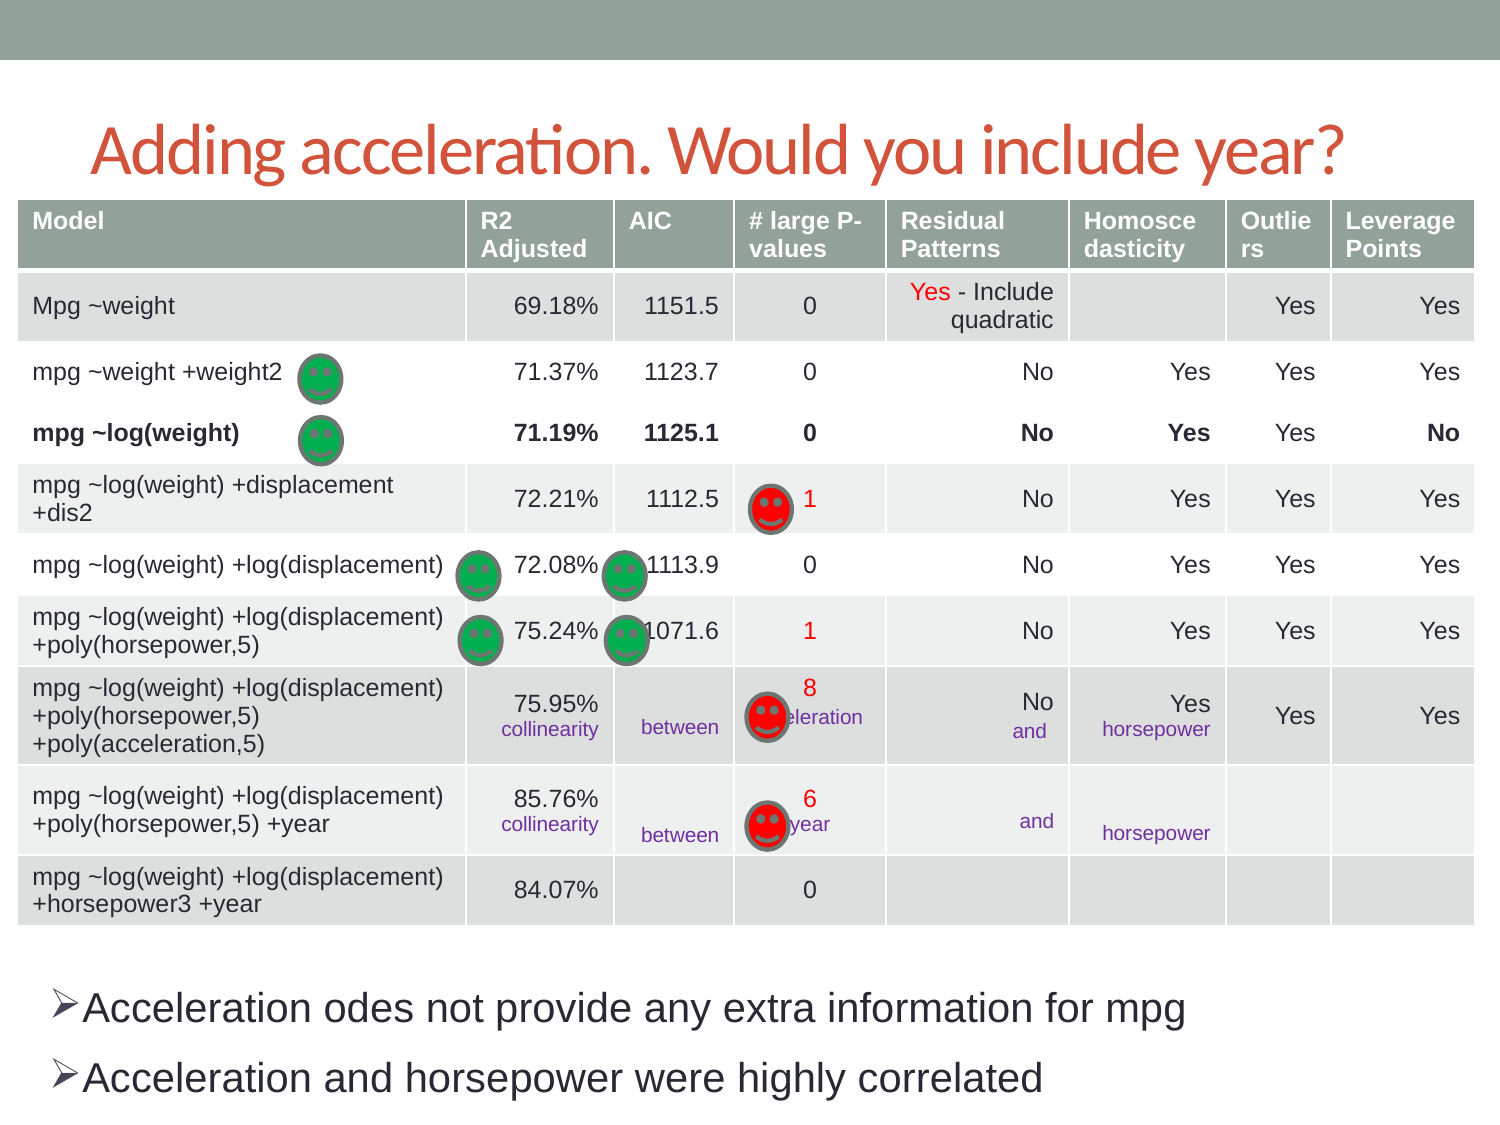

# Adding acceleration. Would you include year?
| Model | R2 Adjusted | AIC | # large P-values | Residual Patterns | Homoscedasticity | Outliers | Leverage Points |
| --- | --- | --- | --- | --- | --- | --- | --- |
| Mpg ~weight | 69.18% | 1151.5 | 0 | Yes - Include quadratic |  | Yes | Yes |
| mpg ~weight +weight2 | 71.37% | 1123.7 | 0 | No | Yes | Yes | Yes |
| mpg ~log(weight) | 71.19% | 1125.1 | 0 | No | Yes | Yes | No |
| mpg ~log(weight) +displacement +dis2 | 72.21% | 1112.5 | 1 | No | Yes | Yes | Yes |
| mpg ~log(weight) +log(displacement) | 72.08% | 1113.9 | 0 | No | Yes | Yes | Yes |
| mpg ~log(weight) +log(displacement) +poly(horsepower,5) | 75.24% | 1071.6 | 1 | No | Yes | Yes | Yes |
| mpg ~log(weight) +log(displacement) +poly(horsepower,5) +poly(acceleration,5) | 75.95% collinearity | between | 8 acceleration | No and | Yes horsepower | Yes | Yes |
| mpg ~log(weight) +log(displacement) +poly(horsepower,5) +year | 85.76% collinearity | between | 6 year | and | horsepower |  |  |
| mpg ~log(weight) +log(displacement) +horsepower3 +year | 84.07% |  | 0 |  |  |  |  |

Acceleration odes not provide any extra information for mpg
Acceleration and horsepower were highly correlated